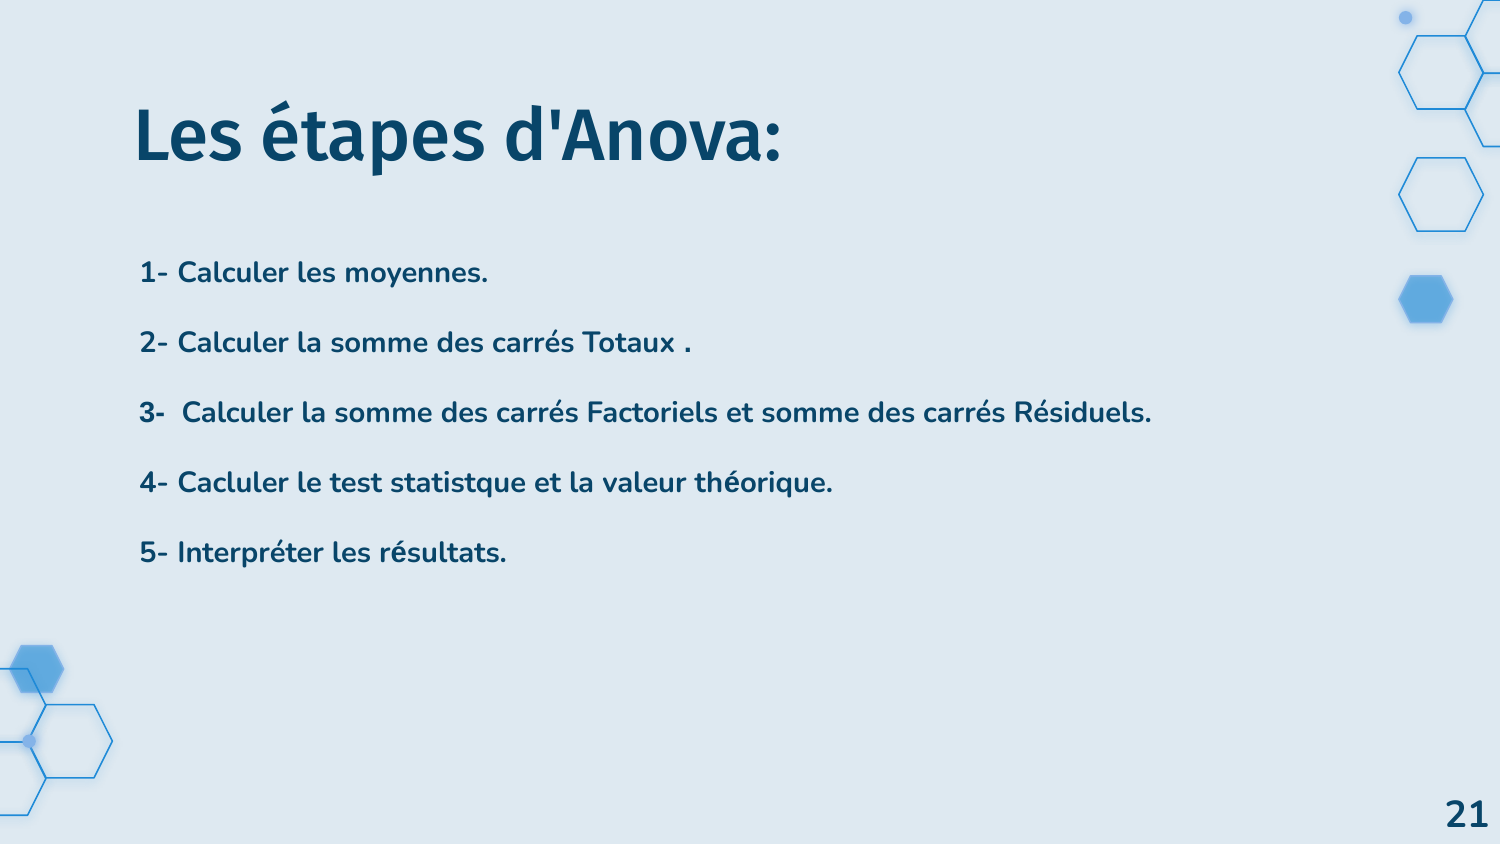

# Les étapes d'Anova:
1- Calculer les moyennes.

2- Calculer la somme des carrés Totaux .

3-  Calculer la somme des carrés Factoriels et somme des carrés Résiduels.

4- Cacluler le test statistque et la valeur théorique.

5- Interpréter les résultats.
21